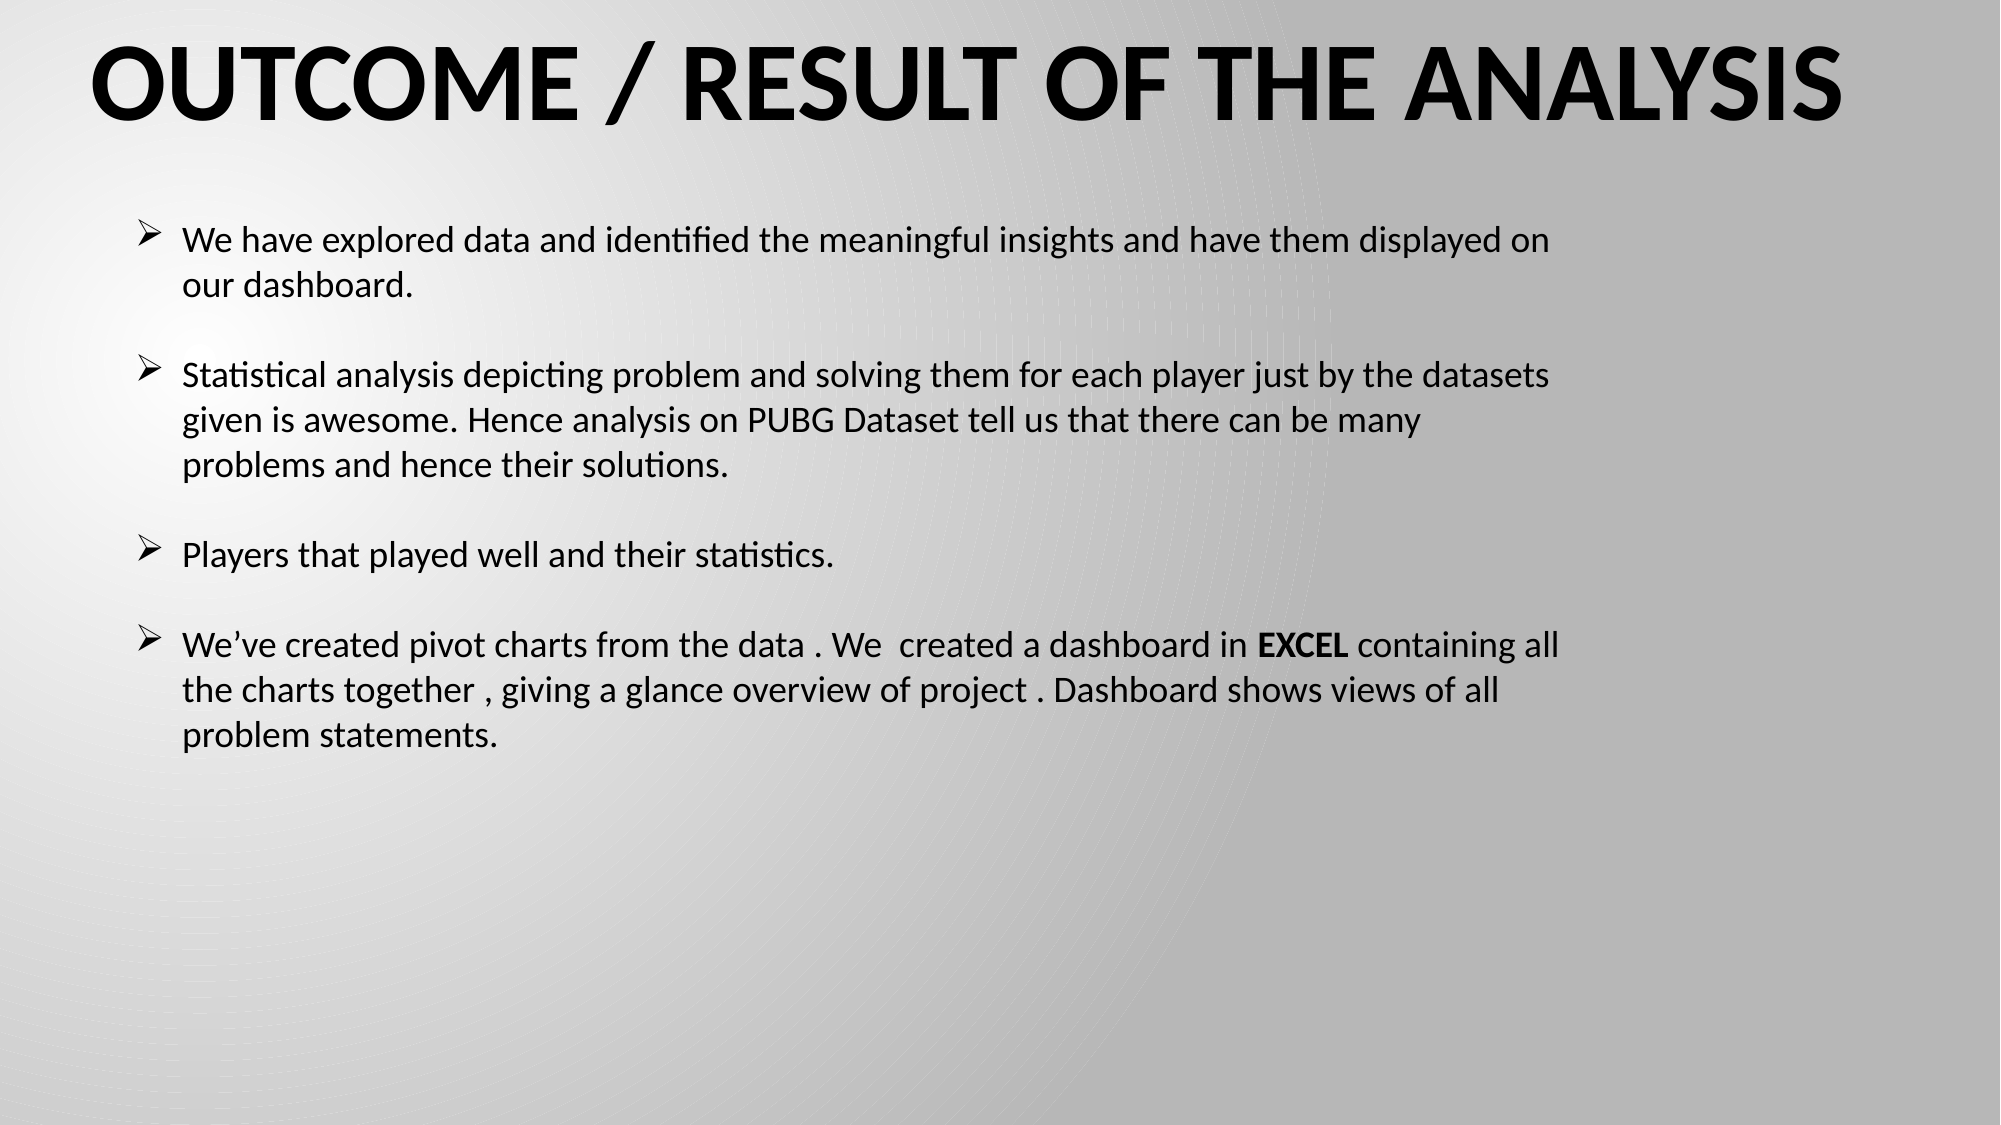

OUTCOME / RESULT OF THE ANALYSIS
We have explored data and identified the meaningful insights and have them displayed on our dashboard.

Statistical analysis depicting problem and solving them for each player just by the datasets given is awesome. Hence analysis on PUBG Dataset tell us that there can be many problems and hence their solutions.

Players that played well and their statistics.

We’ve created pivot charts from the data . We  created a dashboard in EXCEL containing all the charts together , giving a glance overview of project . Dashboard shows views of all problem statements.